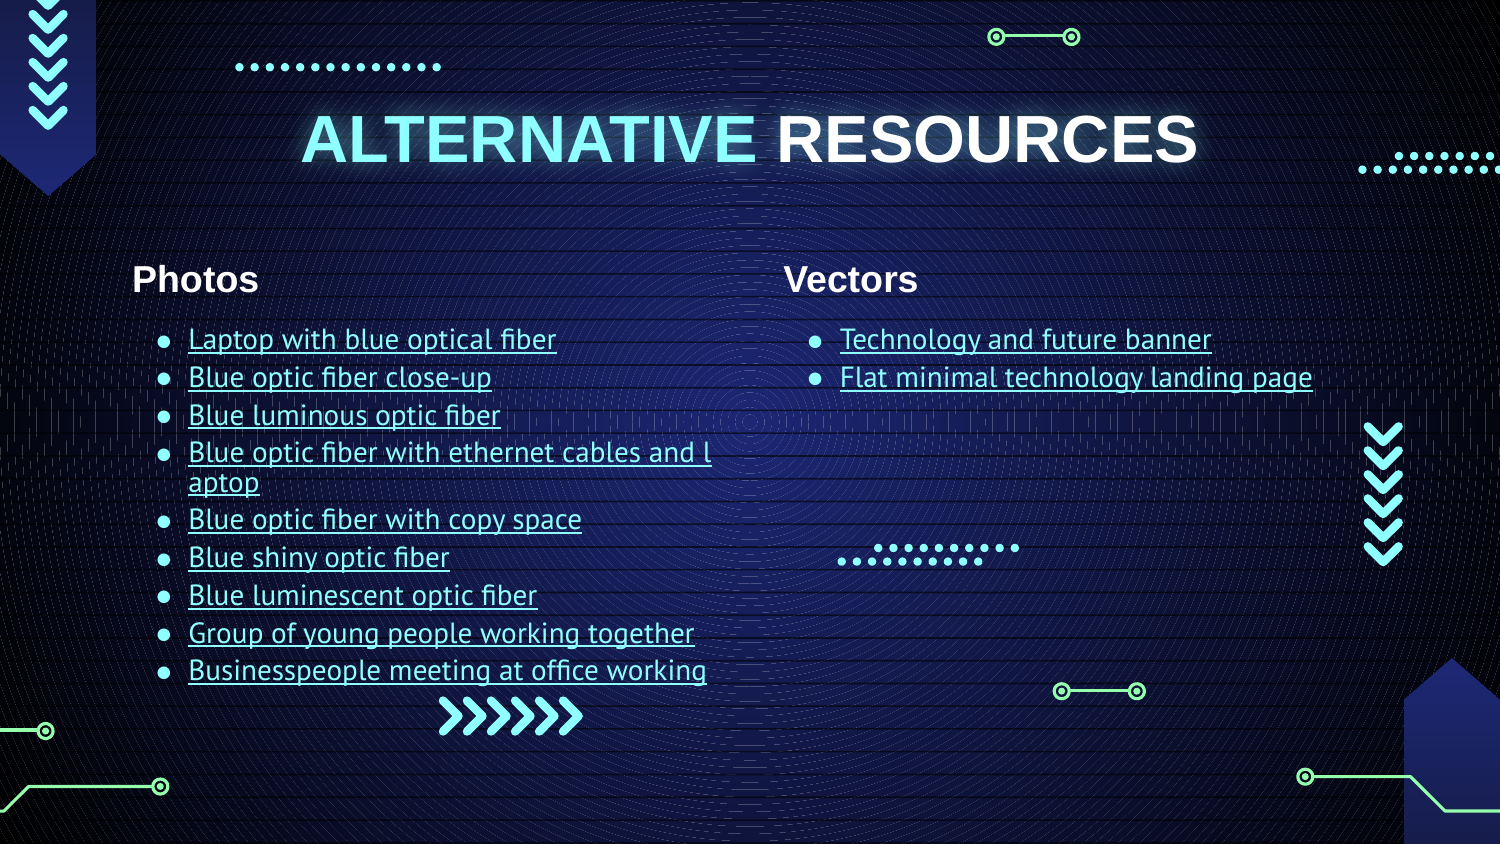

# ALTERNATIVE RESOURCES

Photos
Laptop with blue optical fiber
Blue optic fiber close-up
Blue luminous optic fiber
Blue optic fiber with ethernet cables and laptop
Blue optic fiber with copy space
Blue shiny optic fiber
Blue luminescent optic fiber
Group of young people working together
Businesspeople meeting at office working
Vectors
Technology and future banner
Flat minimal technology landing page